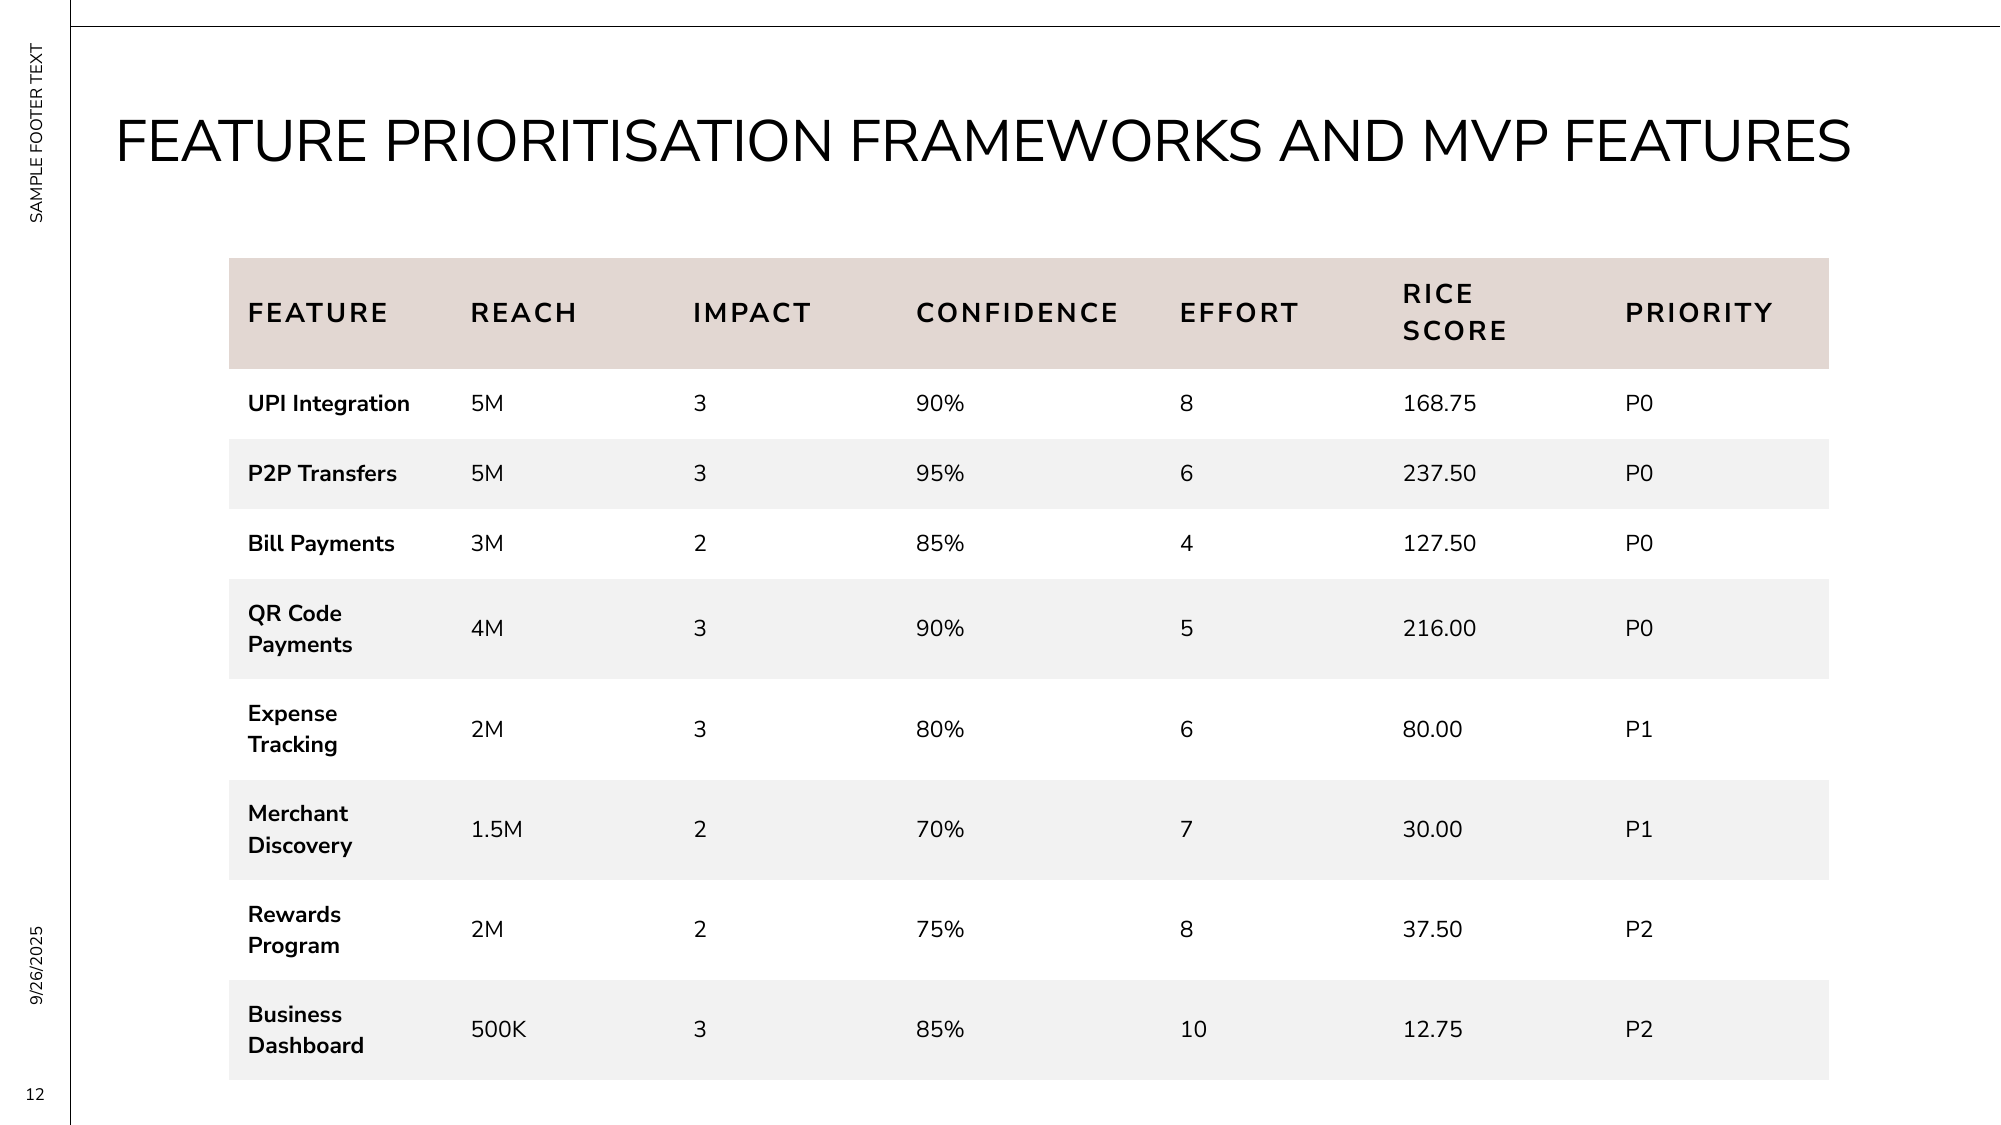

# Feature Prioritisation Frameworks and MVP Features
| Feature | Reach | Impact | Confidence | Effort | RICE Score | Priority |
| --- | --- | --- | --- | --- | --- | --- |
| UPI Integration | 5M | 3 | 90% | 8 | 168.75 | P0 |
| P2P Transfers | 5M | 3 | 95% | 6 | 237.50 | P0 |
| Bill Payments | 3M | 2 | 85% | 4 | 127.50 | P0 |
| QR Code Payments | 4M | 3 | 90% | 5 | 216.00 | P0 |
| Expense Tracking | 2M | 3 | 80% | 6 | 80.00 | P1 |
| Merchant Discovery | 1.5M | 2 | 70% | 7 | 30.00 | P1 |
| Rewards Program | 2M | 2 | 75% | 8 | 37.50 | P2 |
| Business Dashboard | 500K | 3 | 85% | 10 | 12.75 | P2 |
SAMPLE FOOTER TEXT
9/26/2025
12